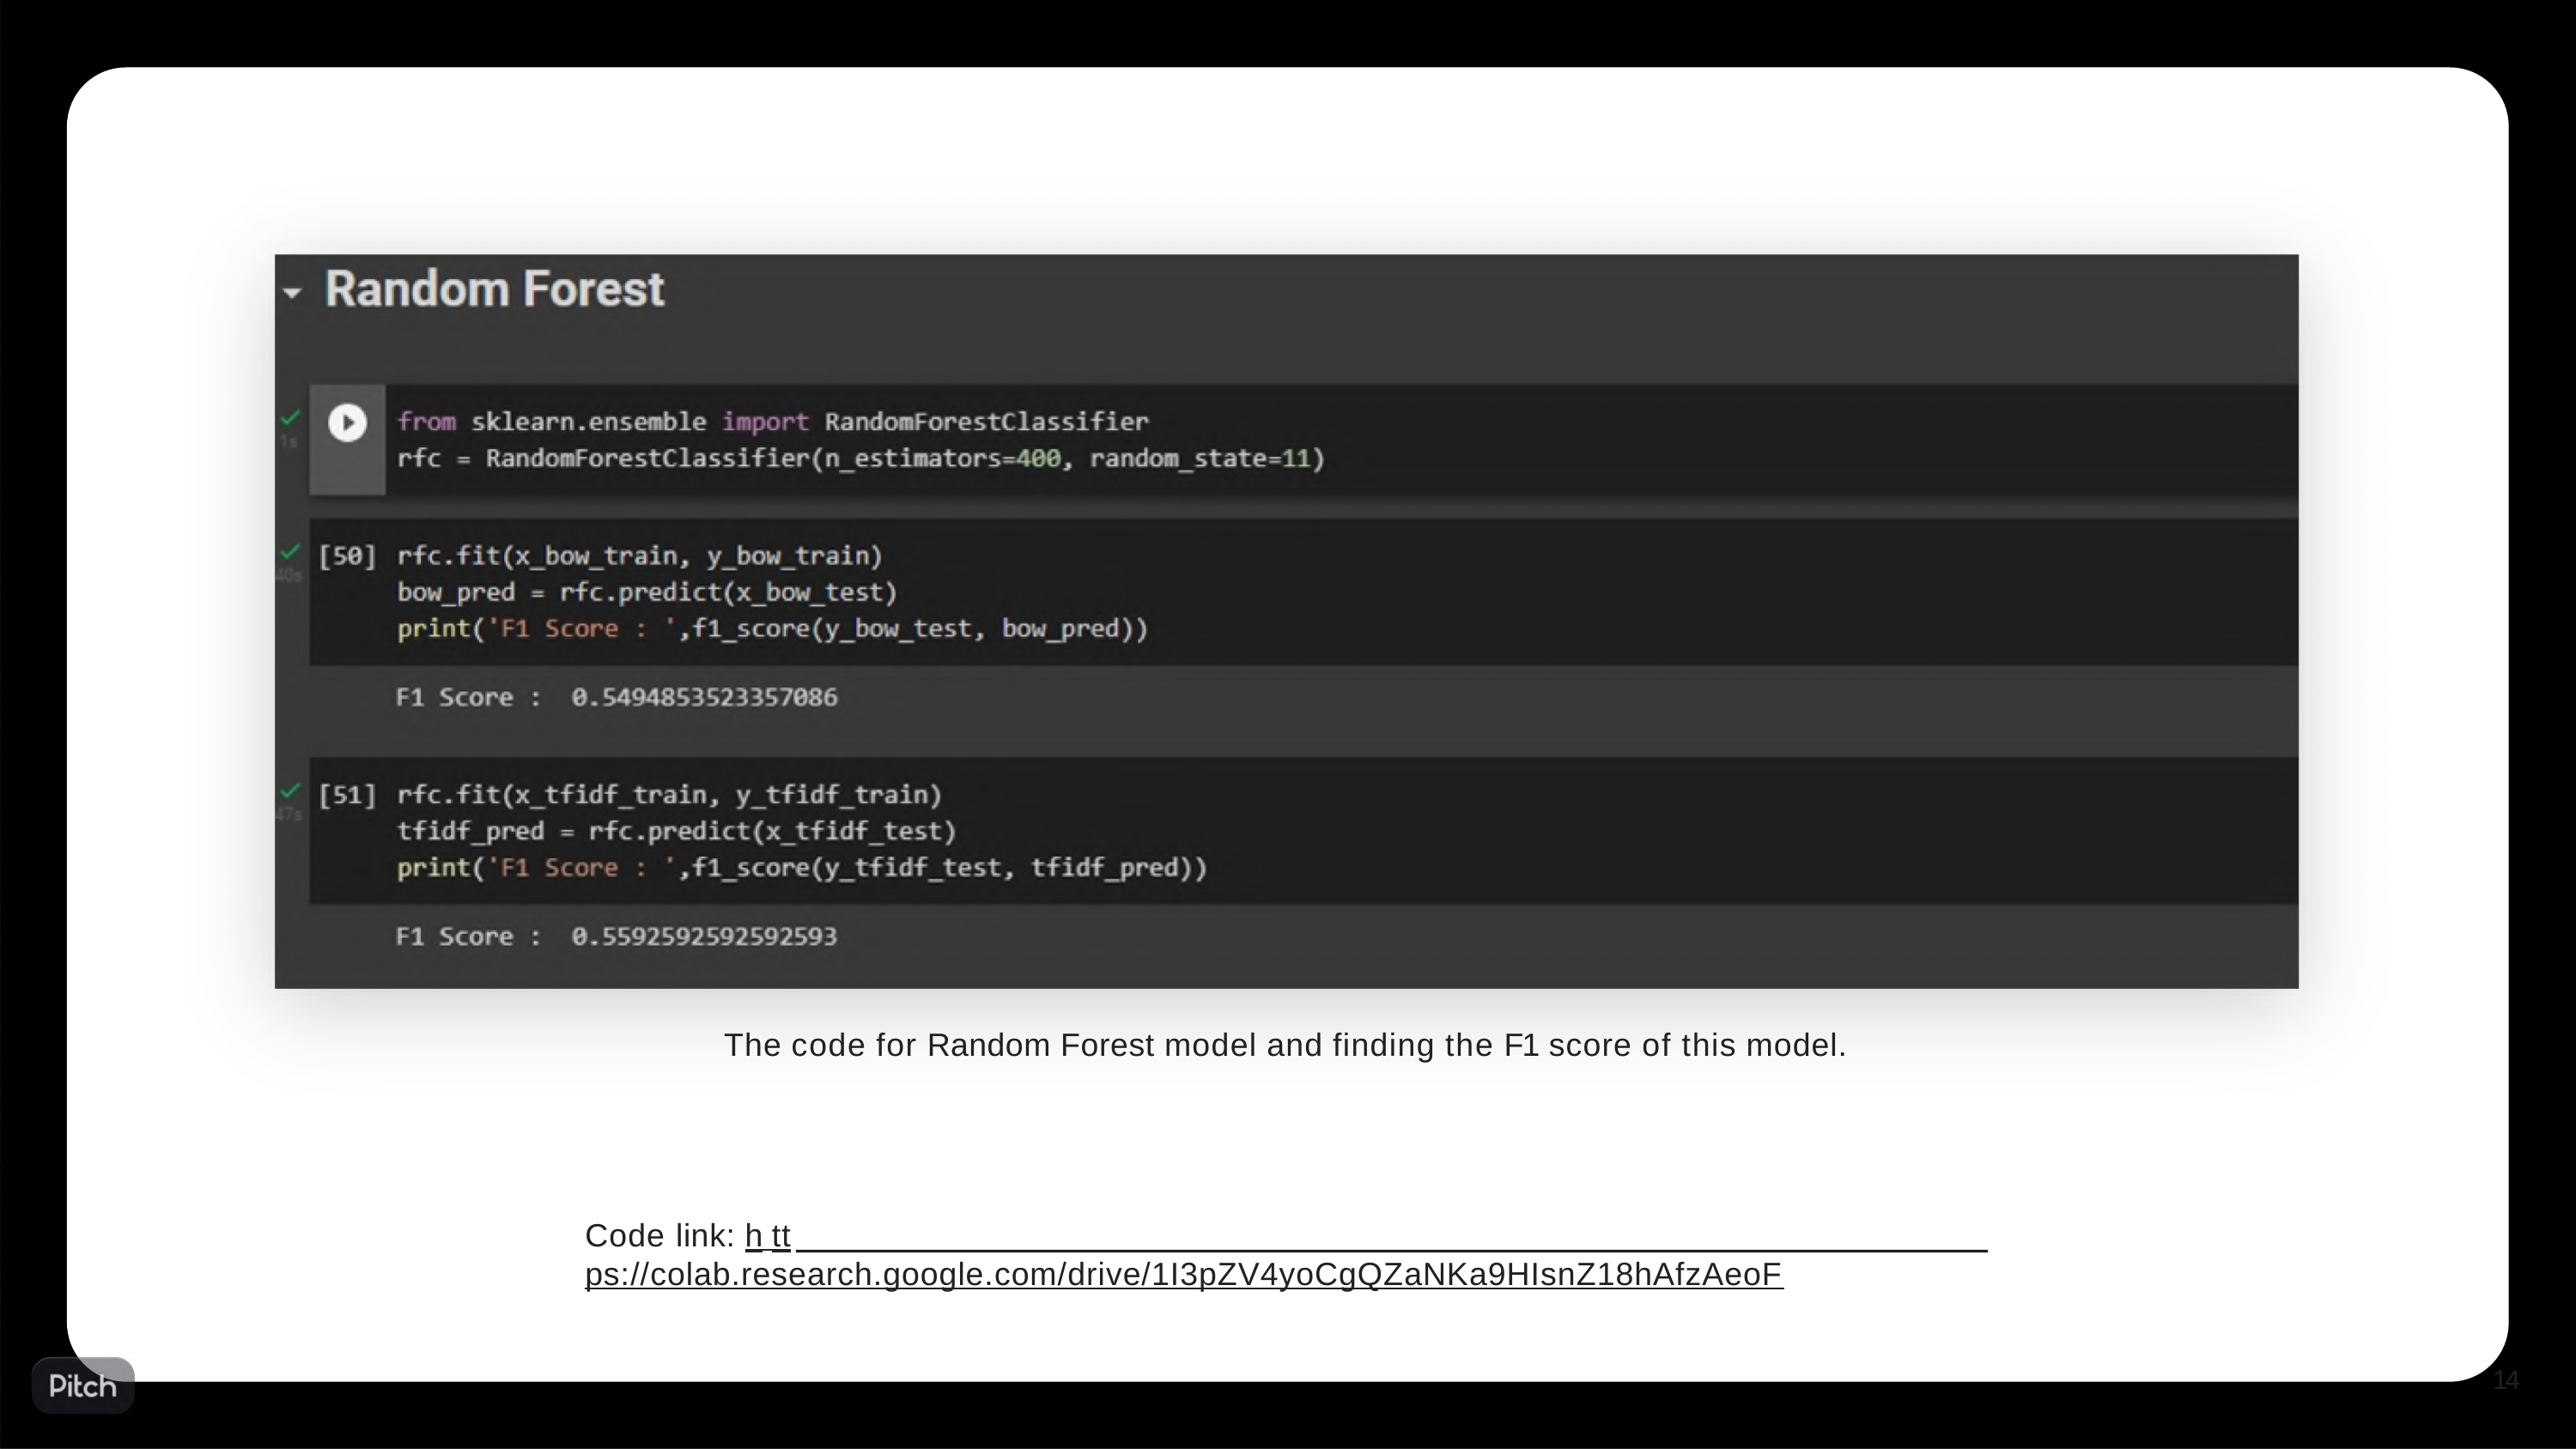

The code for Random Forest model and finding the F1 score of this model.
Code link: h ttps://colab.research.google.com/drive/1I3pZV4yoCgQZaNKa9HIsnZ18hAfzAeoF

14